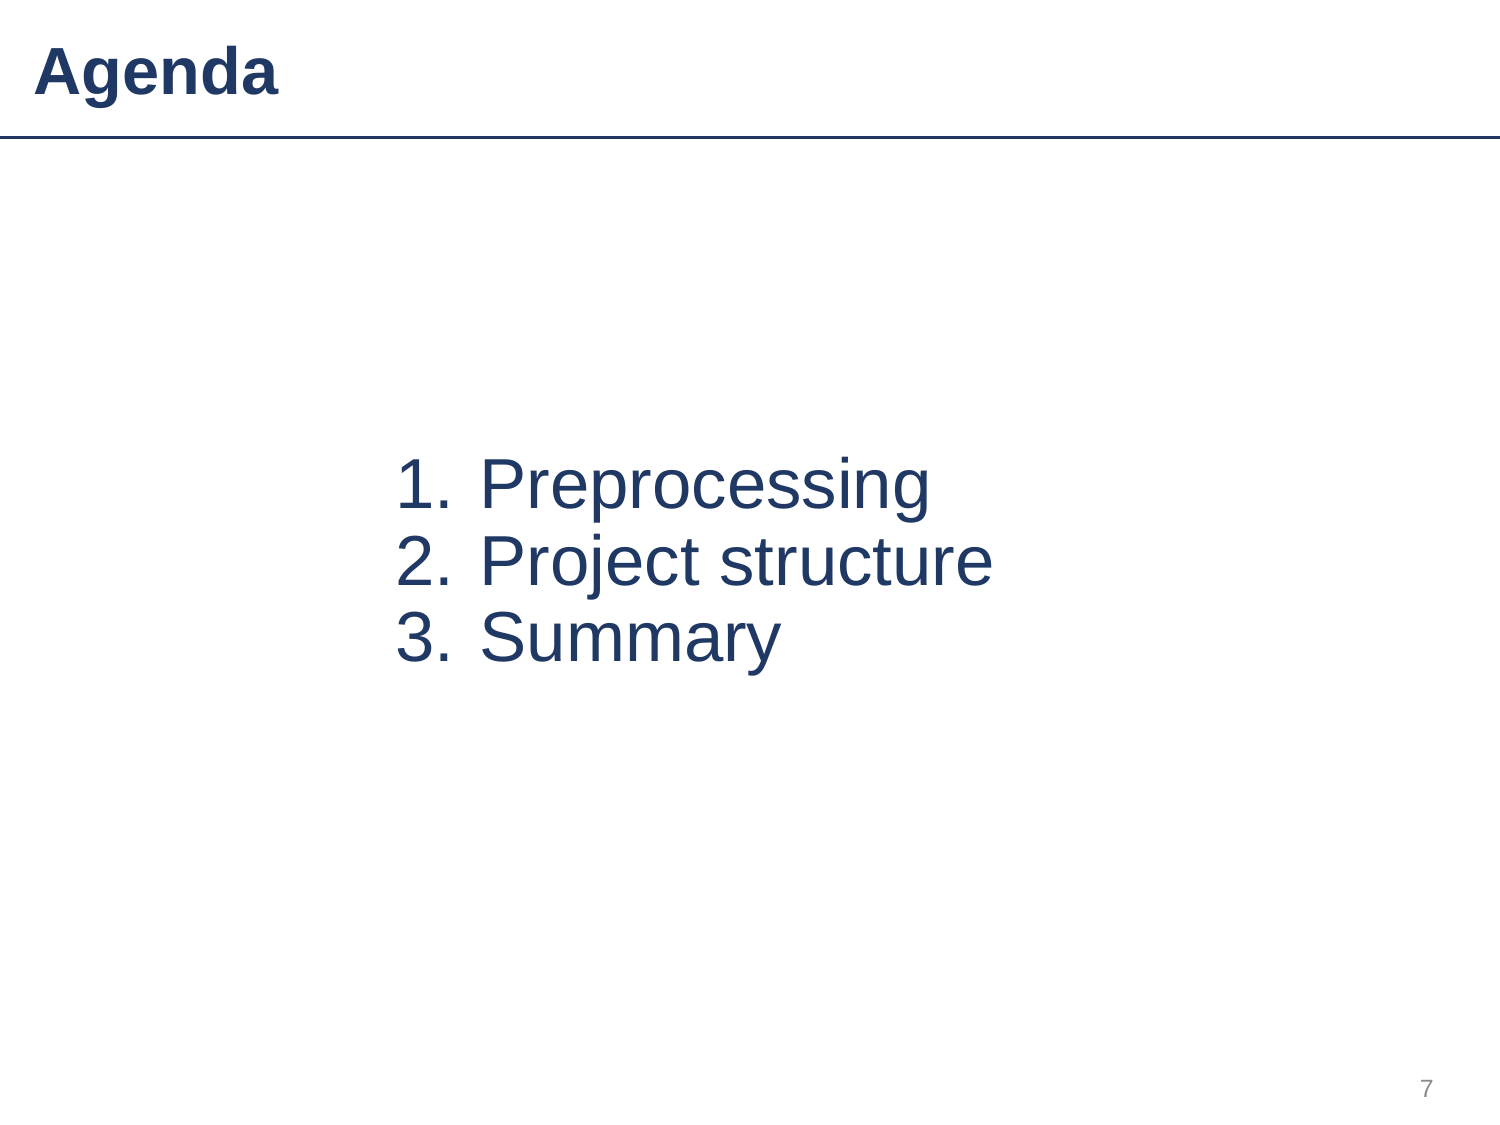

# Agenda

Preprocessing
Project structure
Summary
7